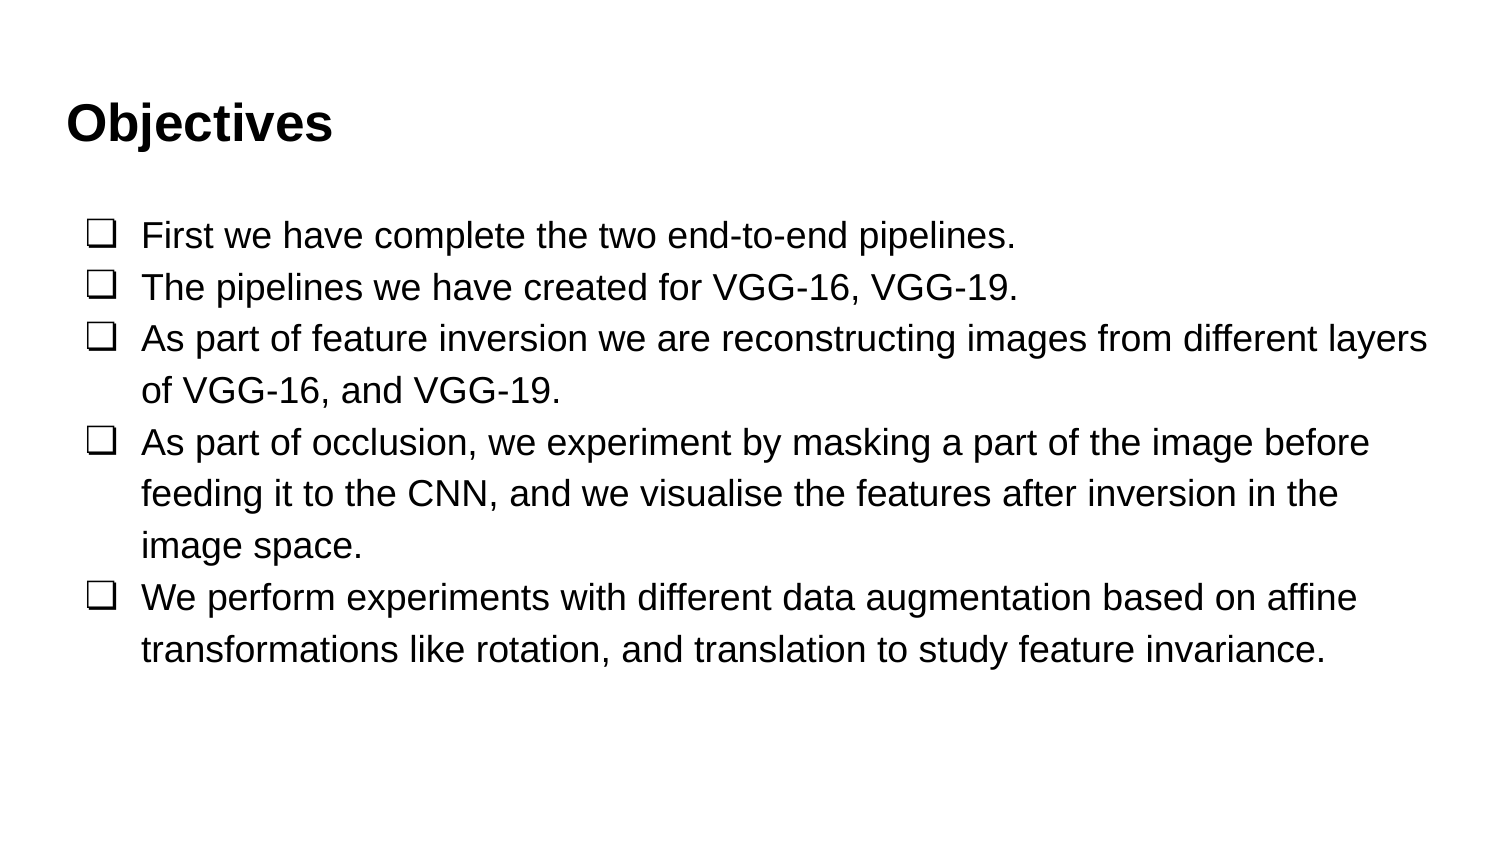

# Objectives
First we have complete the two end-to-end pipelines.
The pipelines we have created for VGG-16, VGG-19.
As part of feature inversion we are reconstructing images from different layers of VGG-16, and VGG-19.
As part of occlusion, we experiment by masking a part of the image before feeding it to the CNN, and we visualise the features after inversion in the image space.
We perform experiments with different data augmentation based on affine transformations like rotation, and translation to study feature invariance.